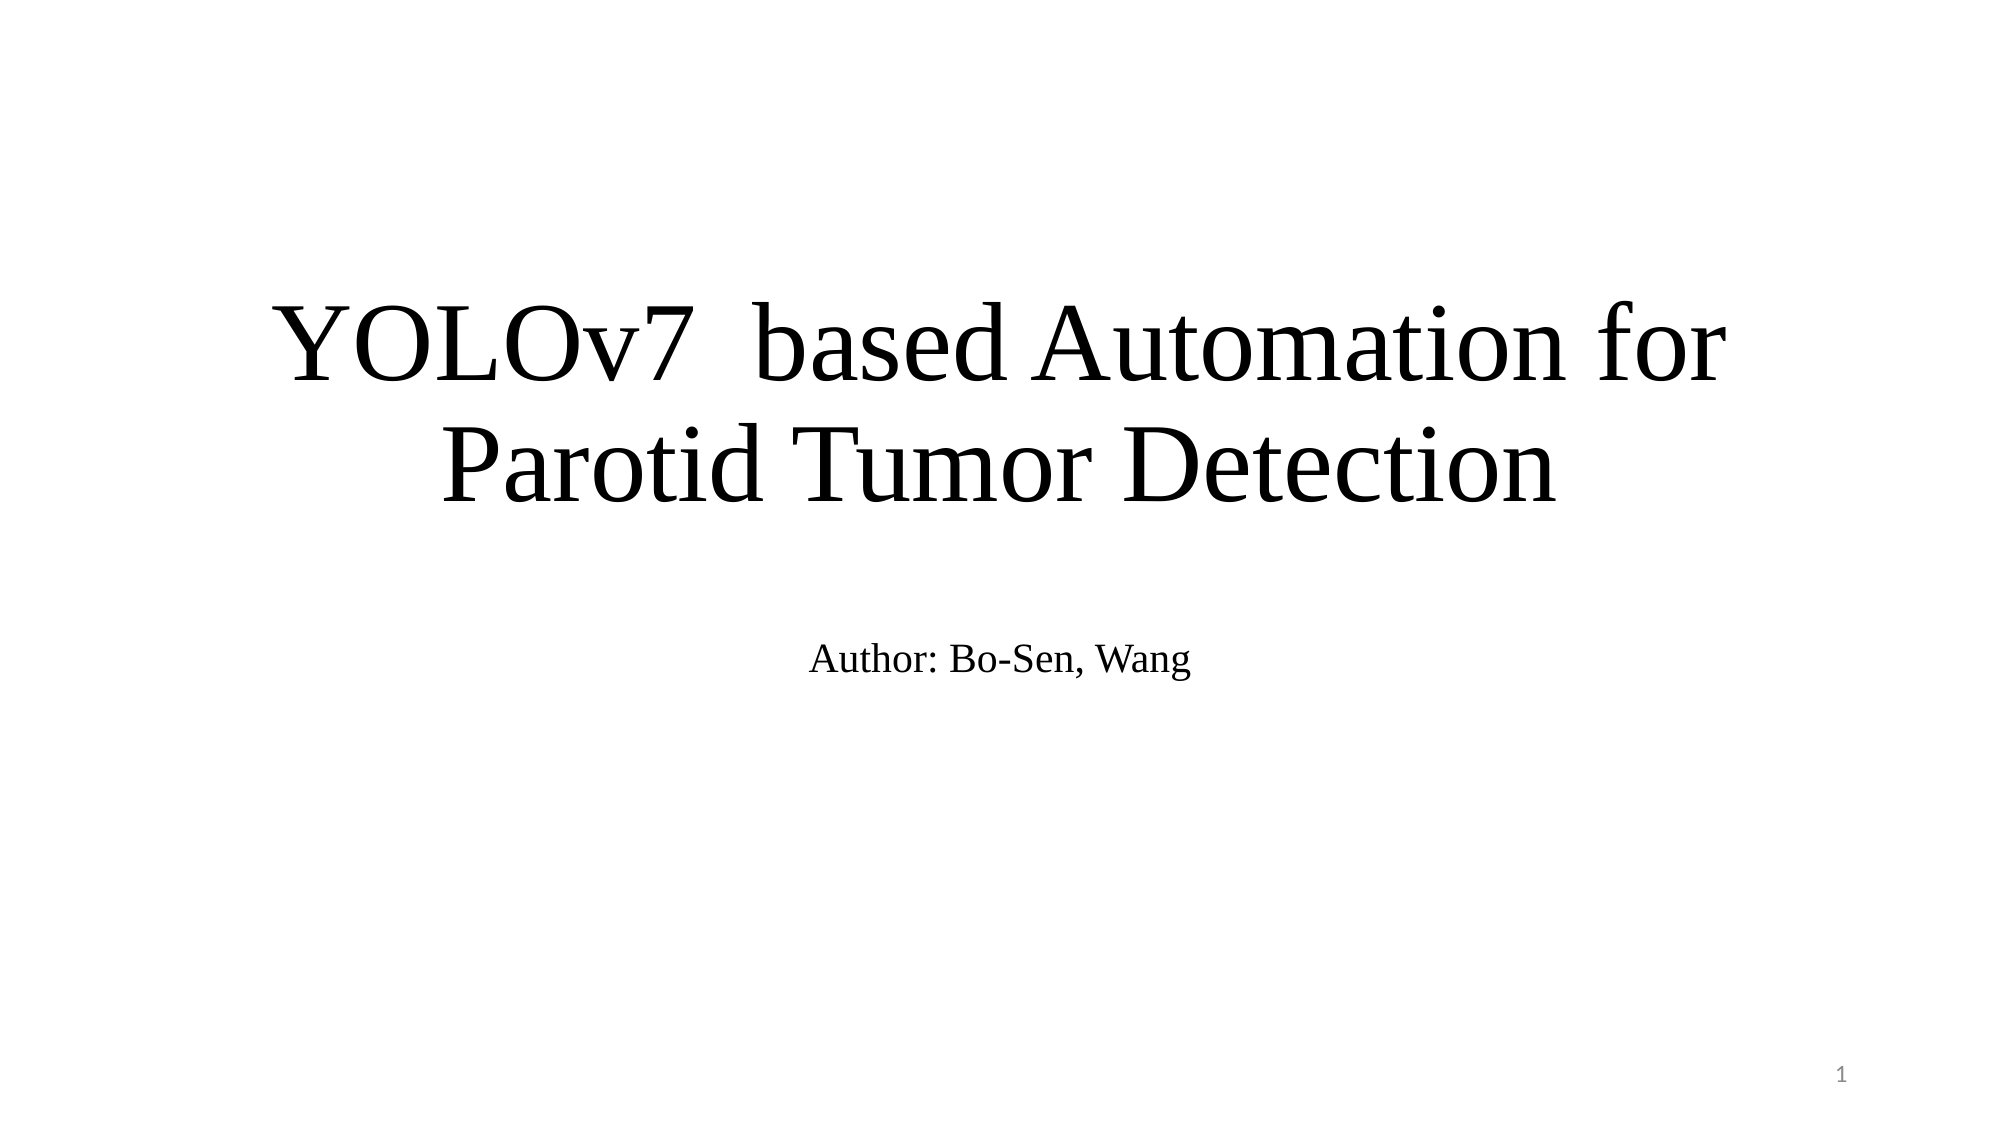

# YOLOv7  based Automation for Parotid Tumor Detection
Author: Bo-Sen, Wang
1